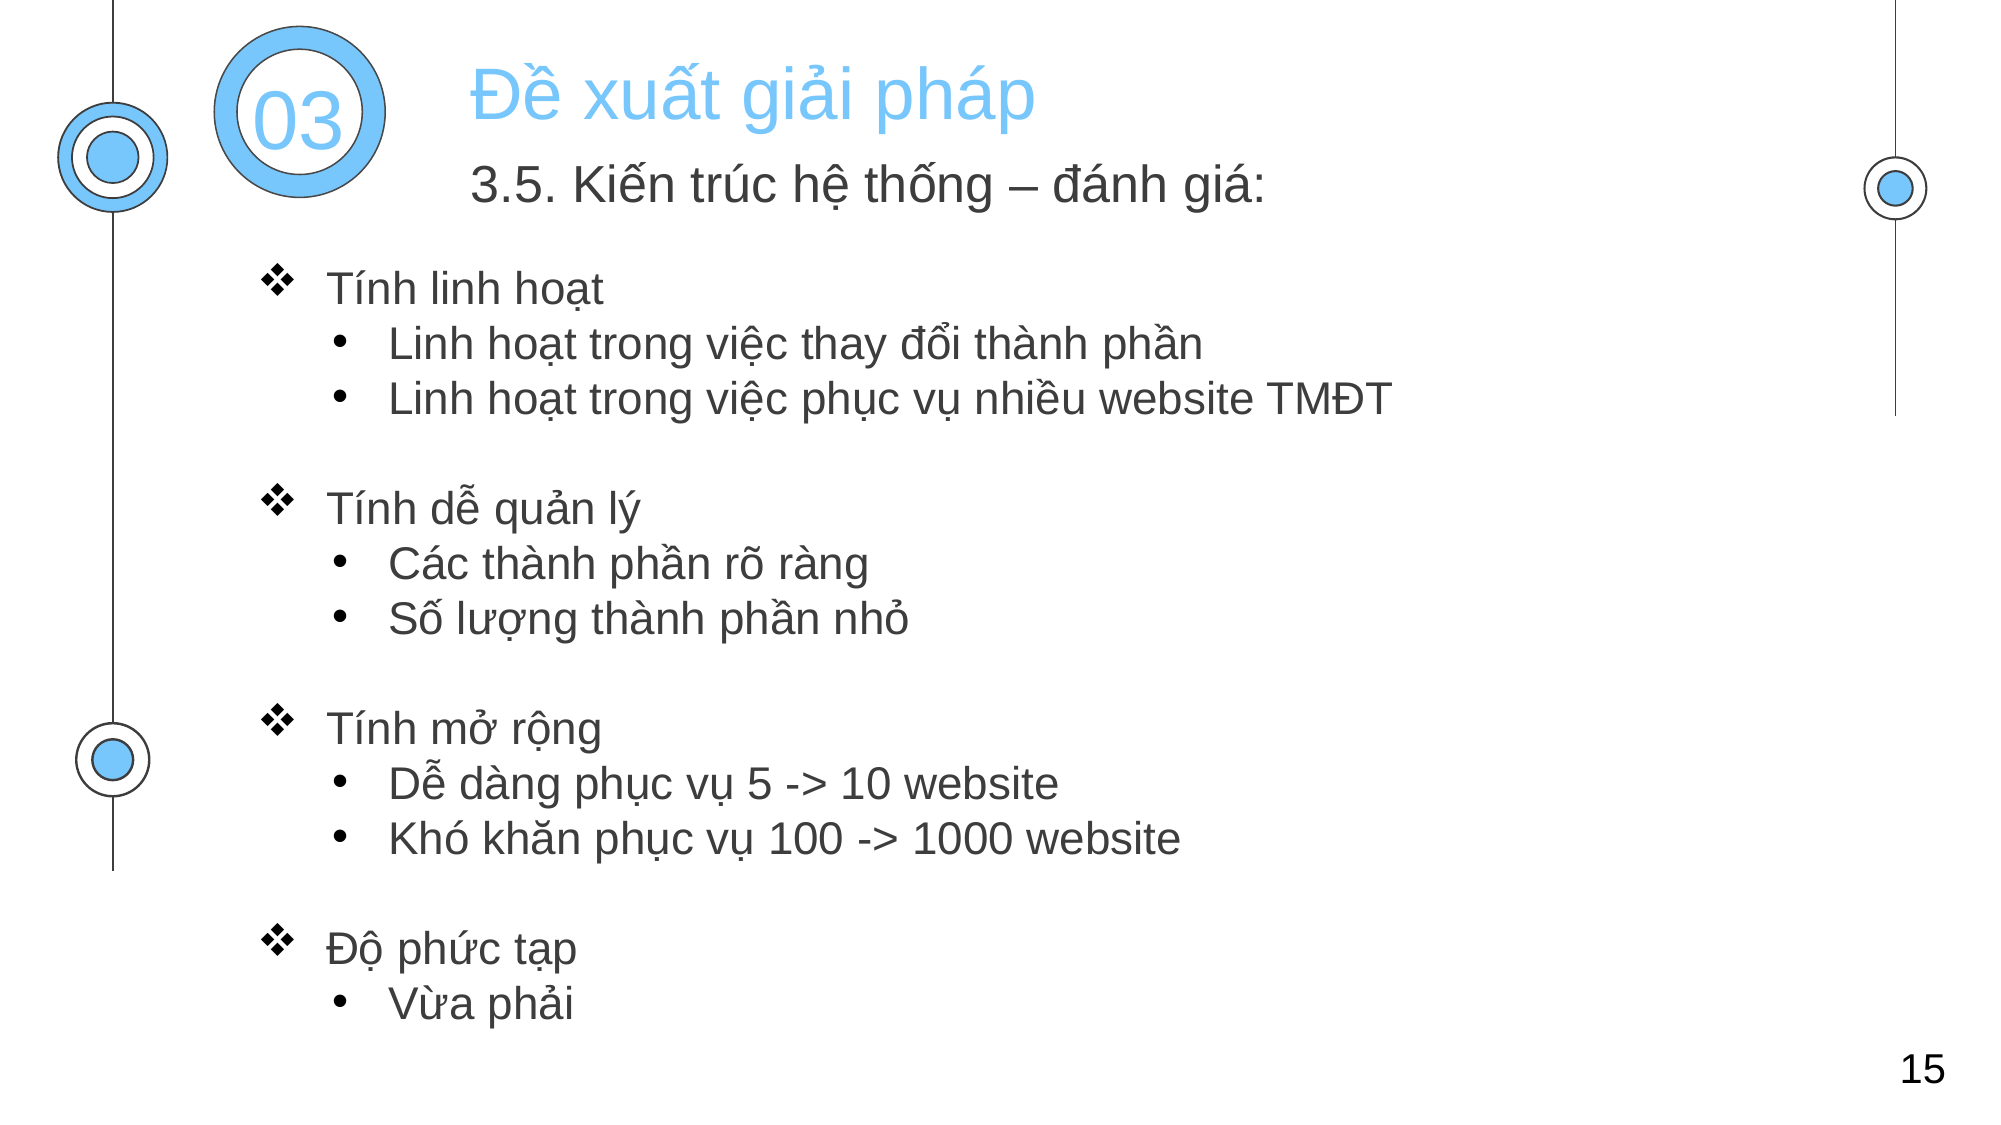

03

# Đề xuất giải pháp
3.5. Kiến trúc hệ thống – đánh giá:
 Tính linh hoạt
Linh hoạt trong việc thay đổi thành phần
Linh hoạt trong việc phục vụ nhiều website TMĐT

 Tính dễ quản lý
Các thành phần rõ ràng
Số lượng thành phần nhỏ

 Tính mở rộng
Dễ dàng phục vụ 5 -> 10 website
Khó khăn phục vụ 100 -> 1000 website

 Độ phức tạp
Vừa phải
15